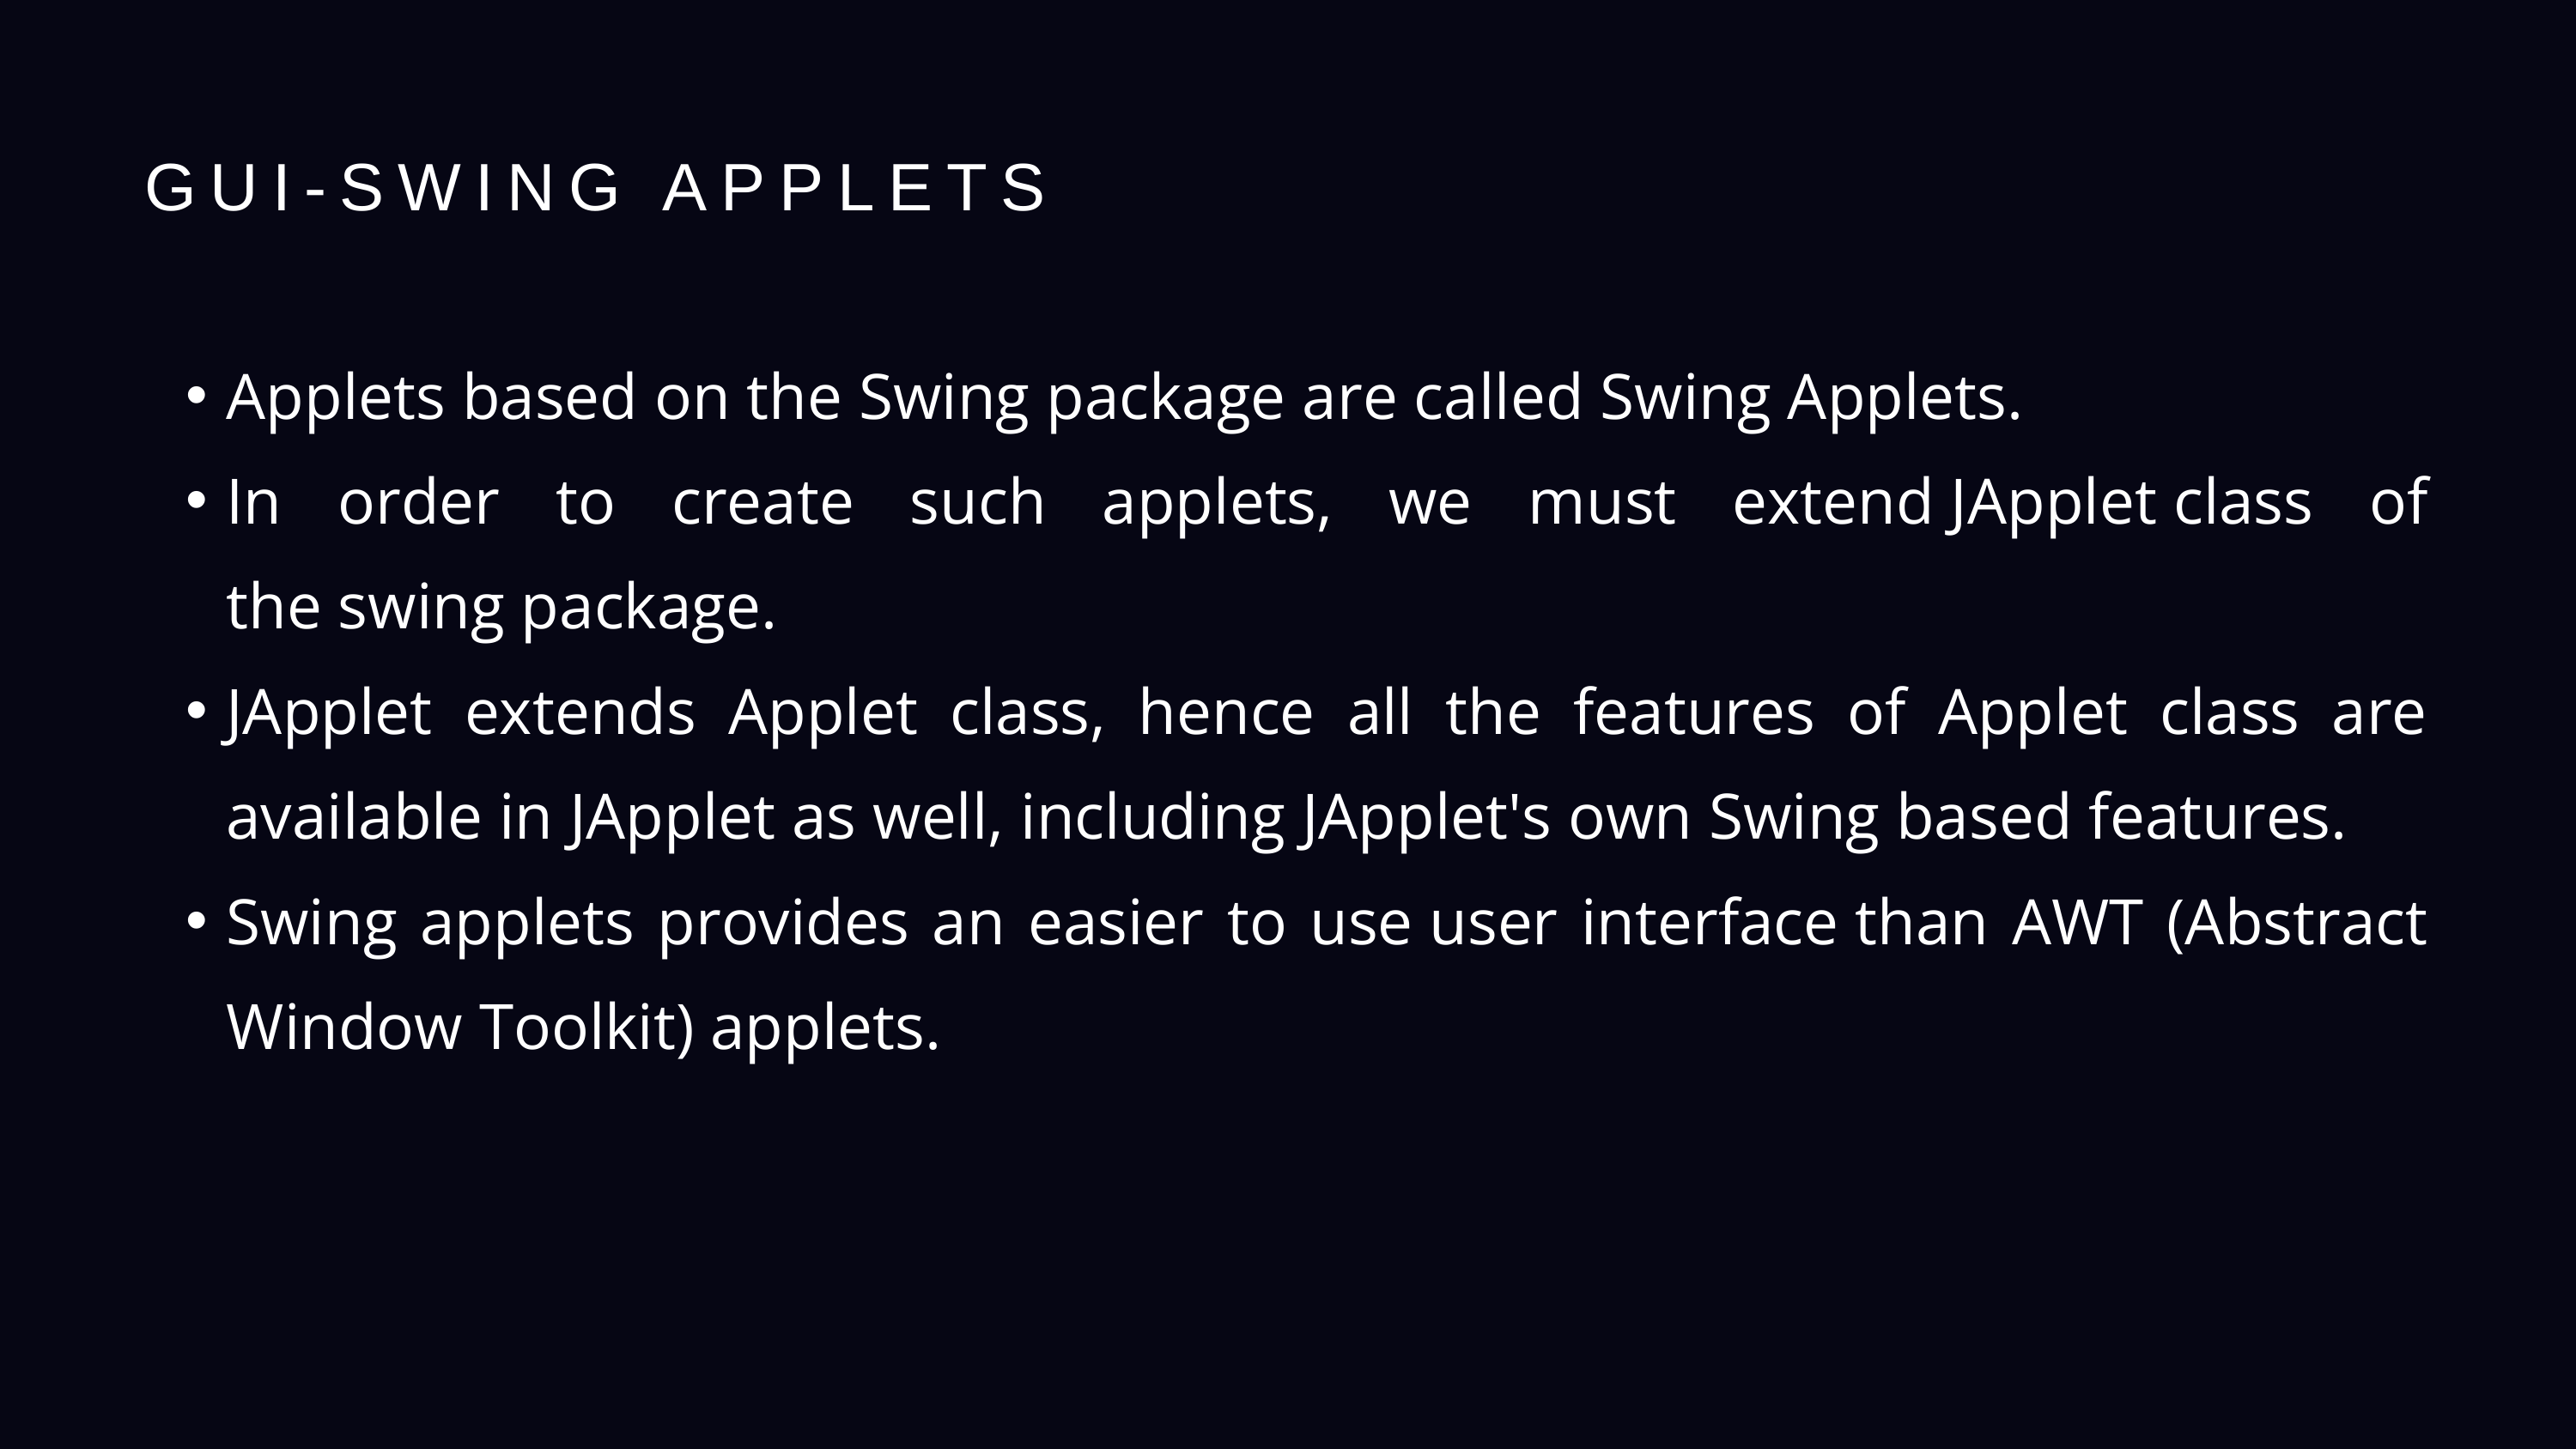

GUI-SWING APPLETS
Applets based on the Swing package are called Swing Applets.
In order to create such applets, we must extend JApplet class of the swing package.
JApplet extends Applet class, hence all the features of Applet class are available in JApplet as well, including JApplet's own Swing based features.
Swing applets provides an easier to use user interface than AWT (Abstract Window Toolkit) applets.